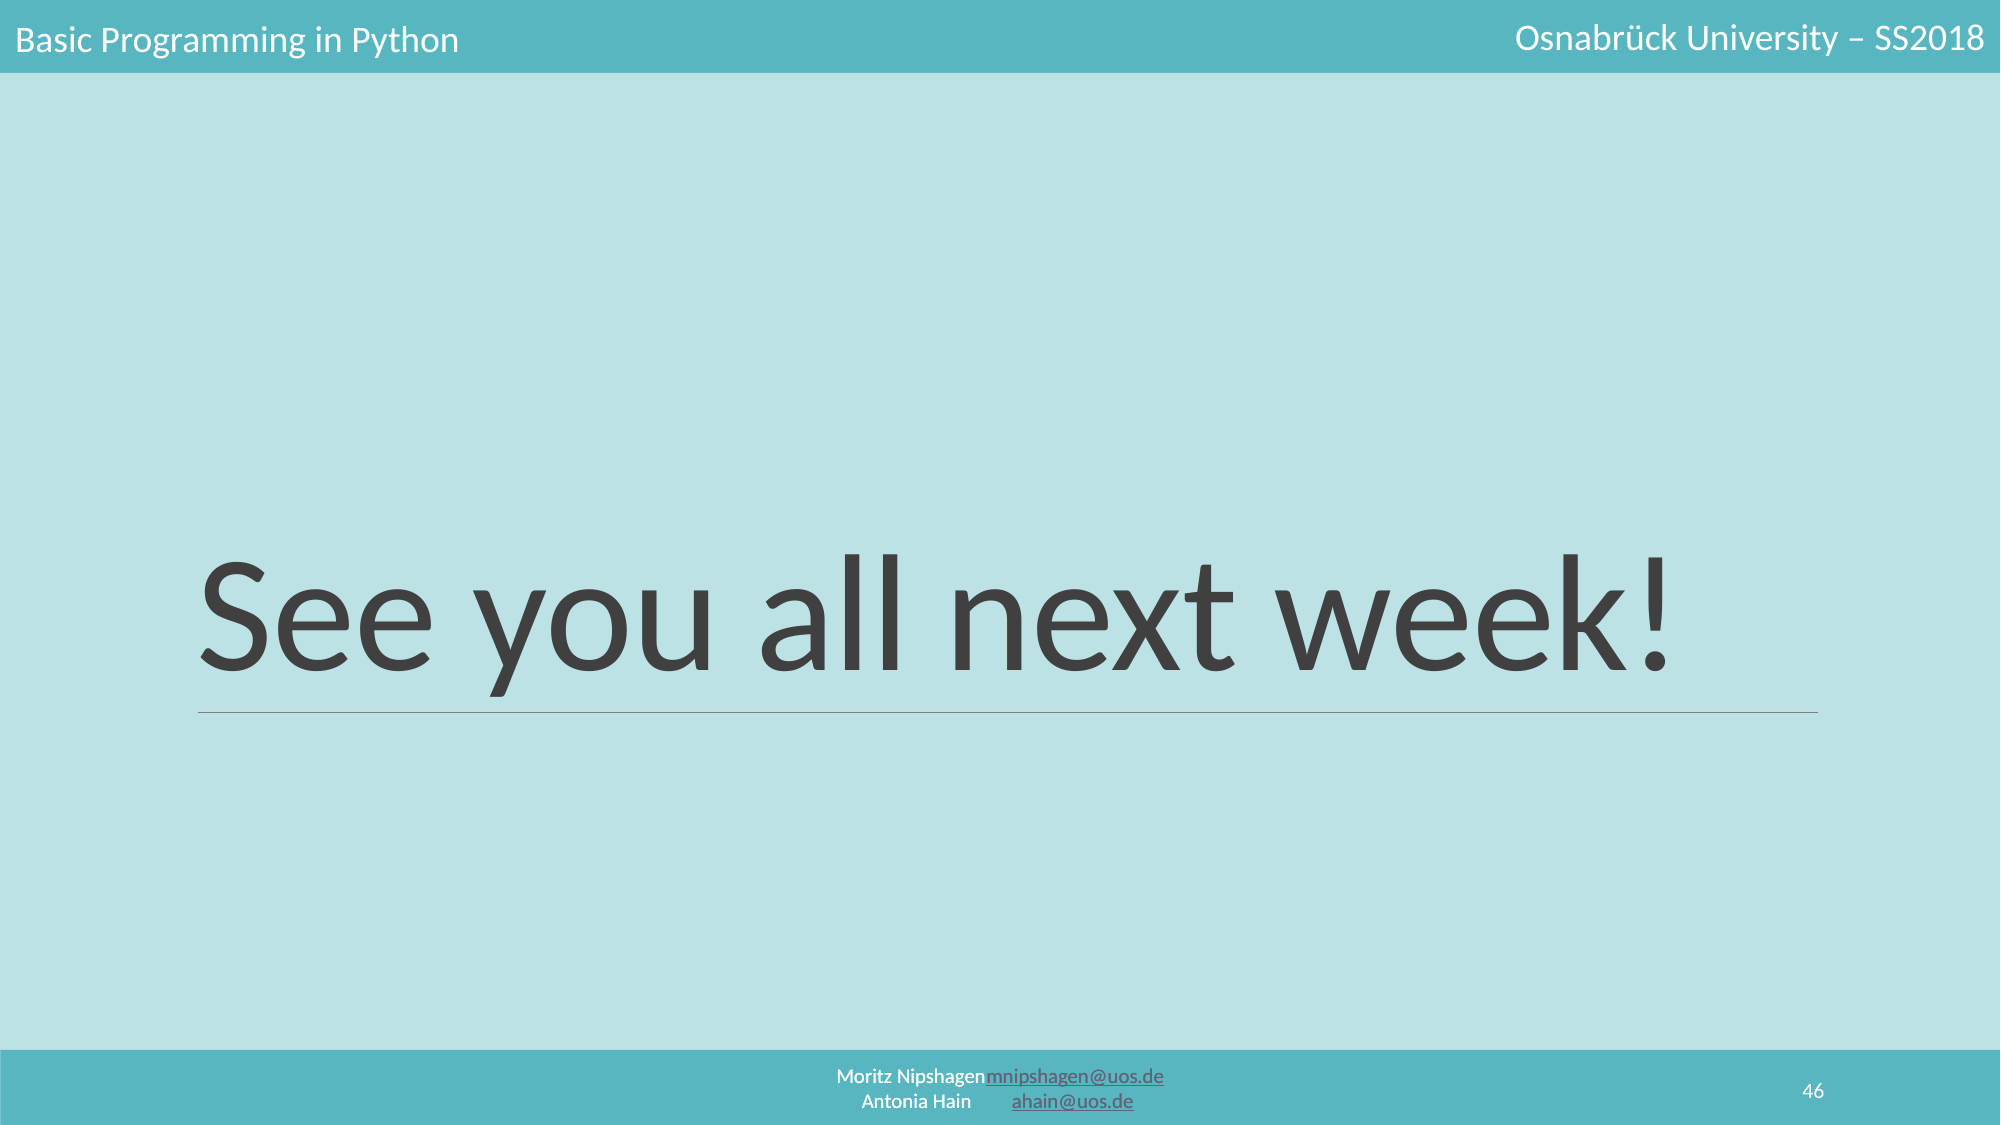

# See you all next week!
46